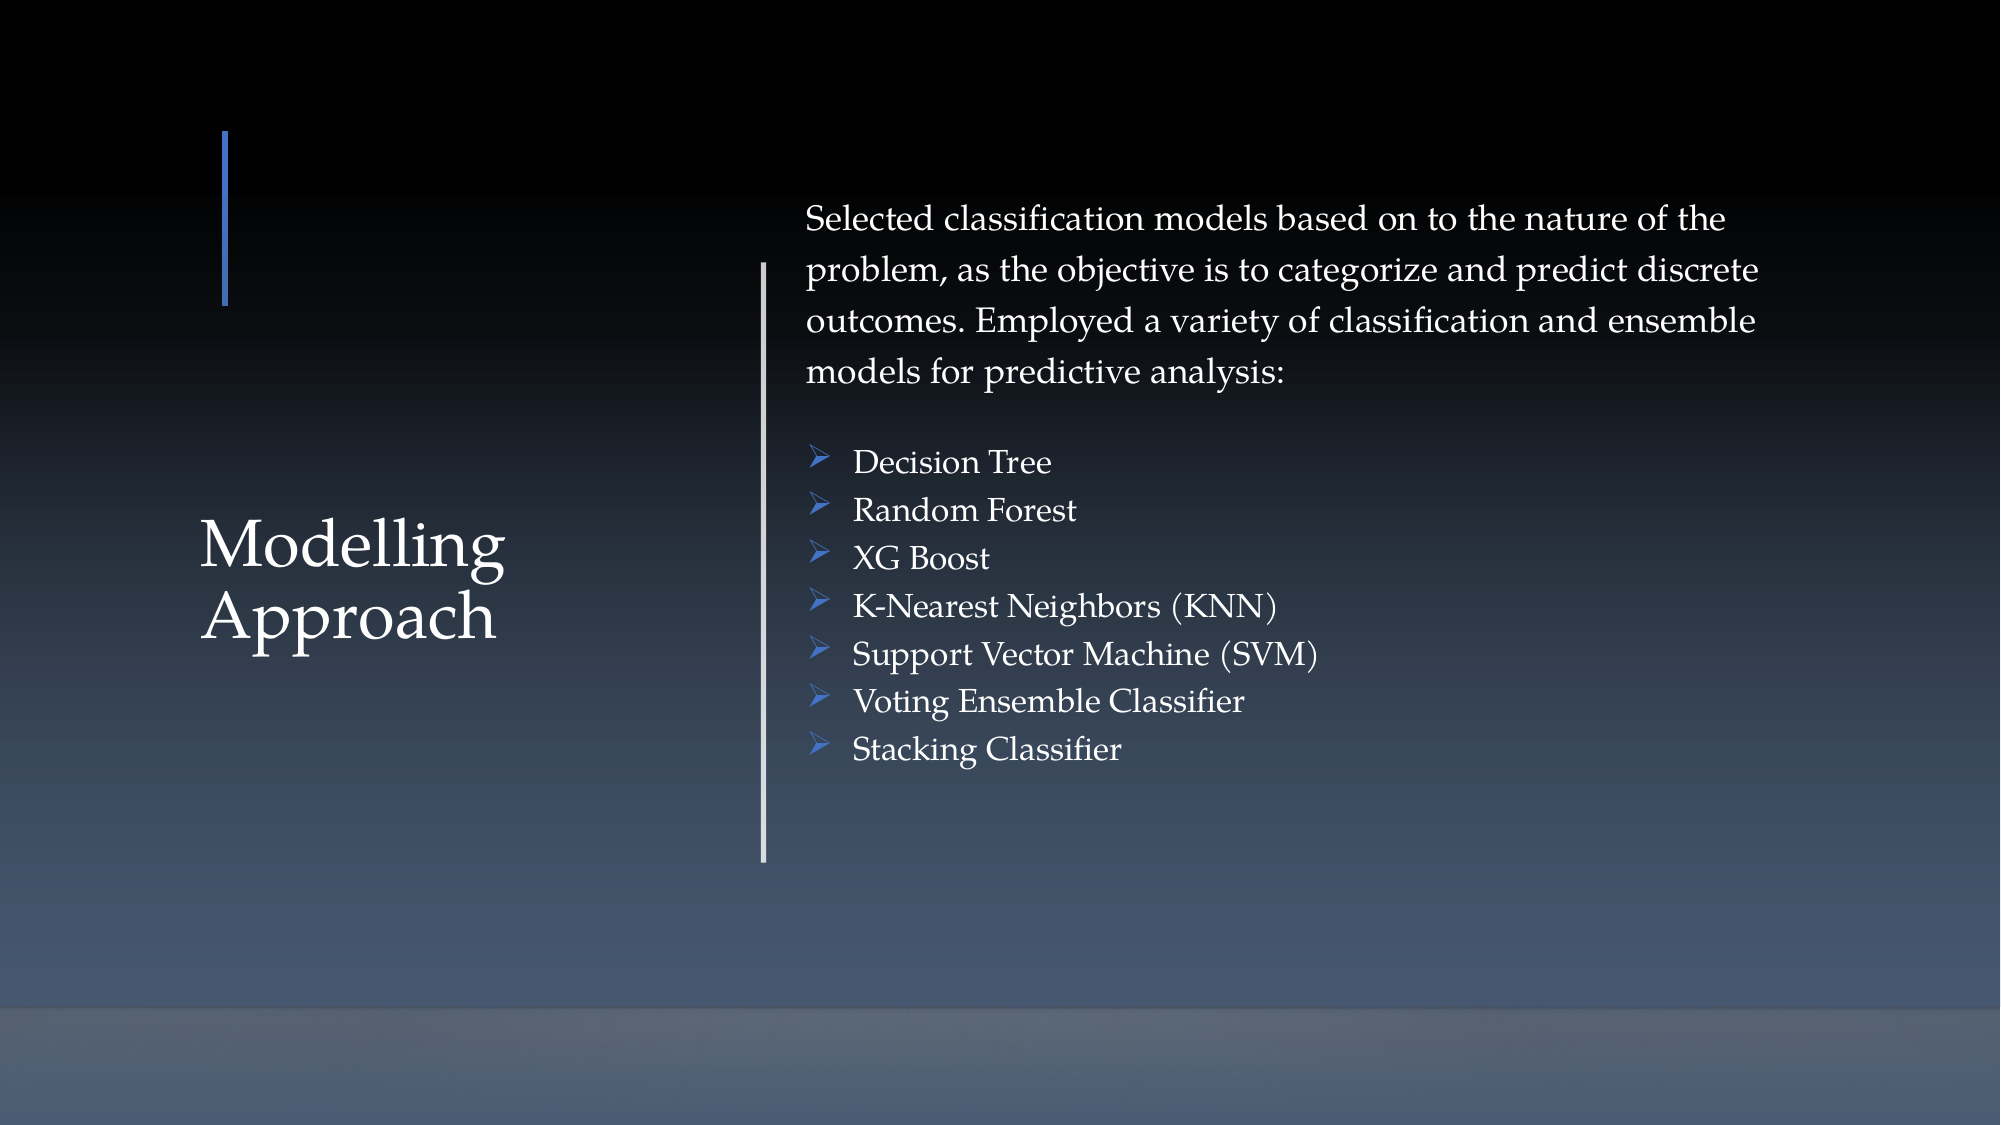

Selected classification models based on to the nature of the problem, as the objective is to categorize and predict discrete outcomes. Employed a variety of classification and ensemble models for predictive analysis:

Decision Tree
Random Forest
XG Boost
K-Nearest Neighbors (KNN)
Support Vector Machine (SVM)
Voting Ensemble Classifier
Stacking Classifier

# Modelling Approach